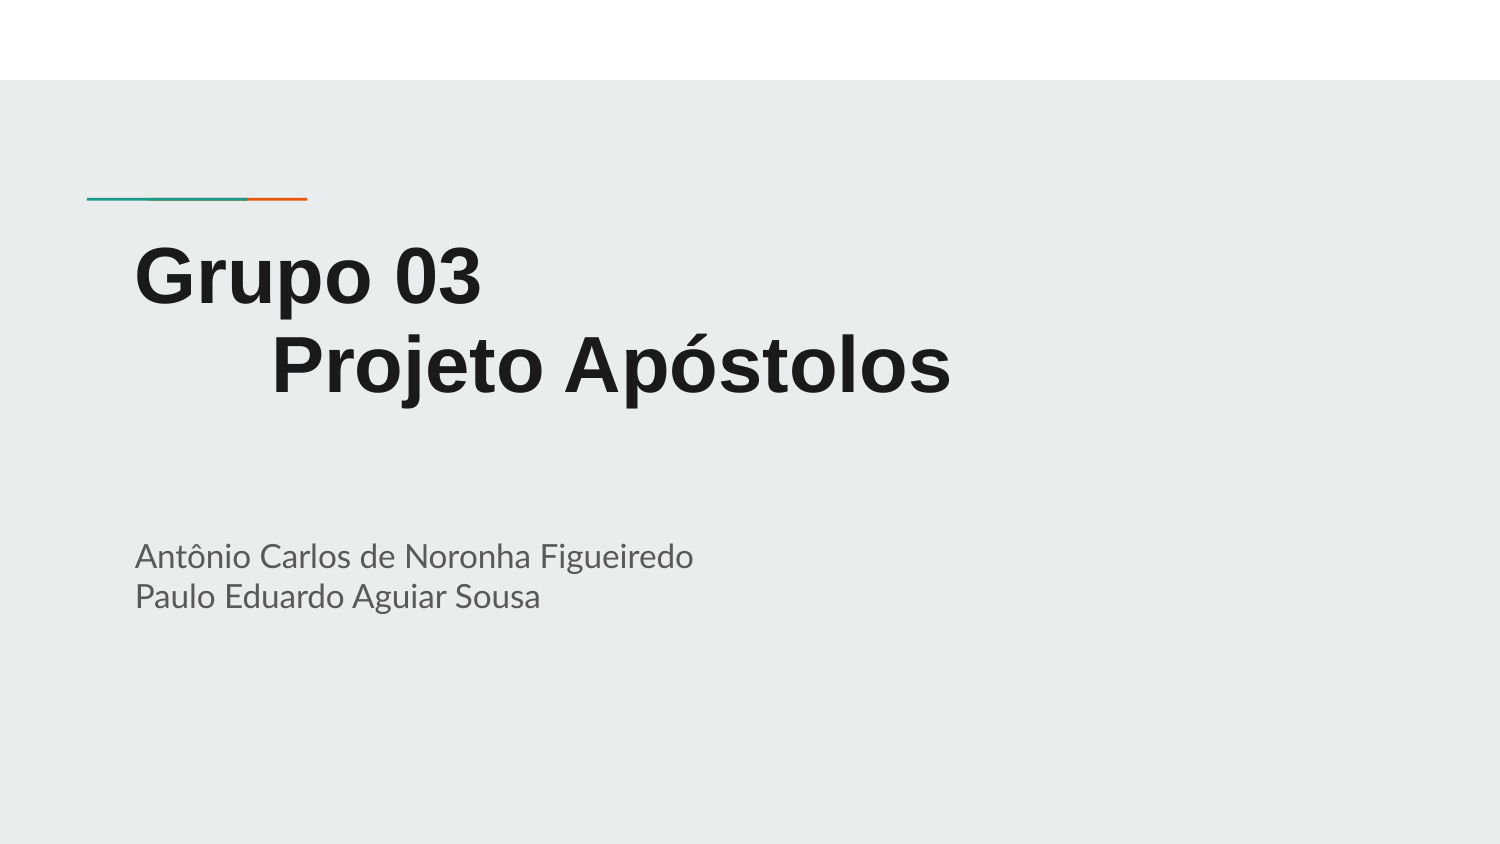

# Grupo 03
							Projeto Apóstolos
Antônio Carlos de Noronha Figueiredo
Paulo Eduardo Aguiar Sousa